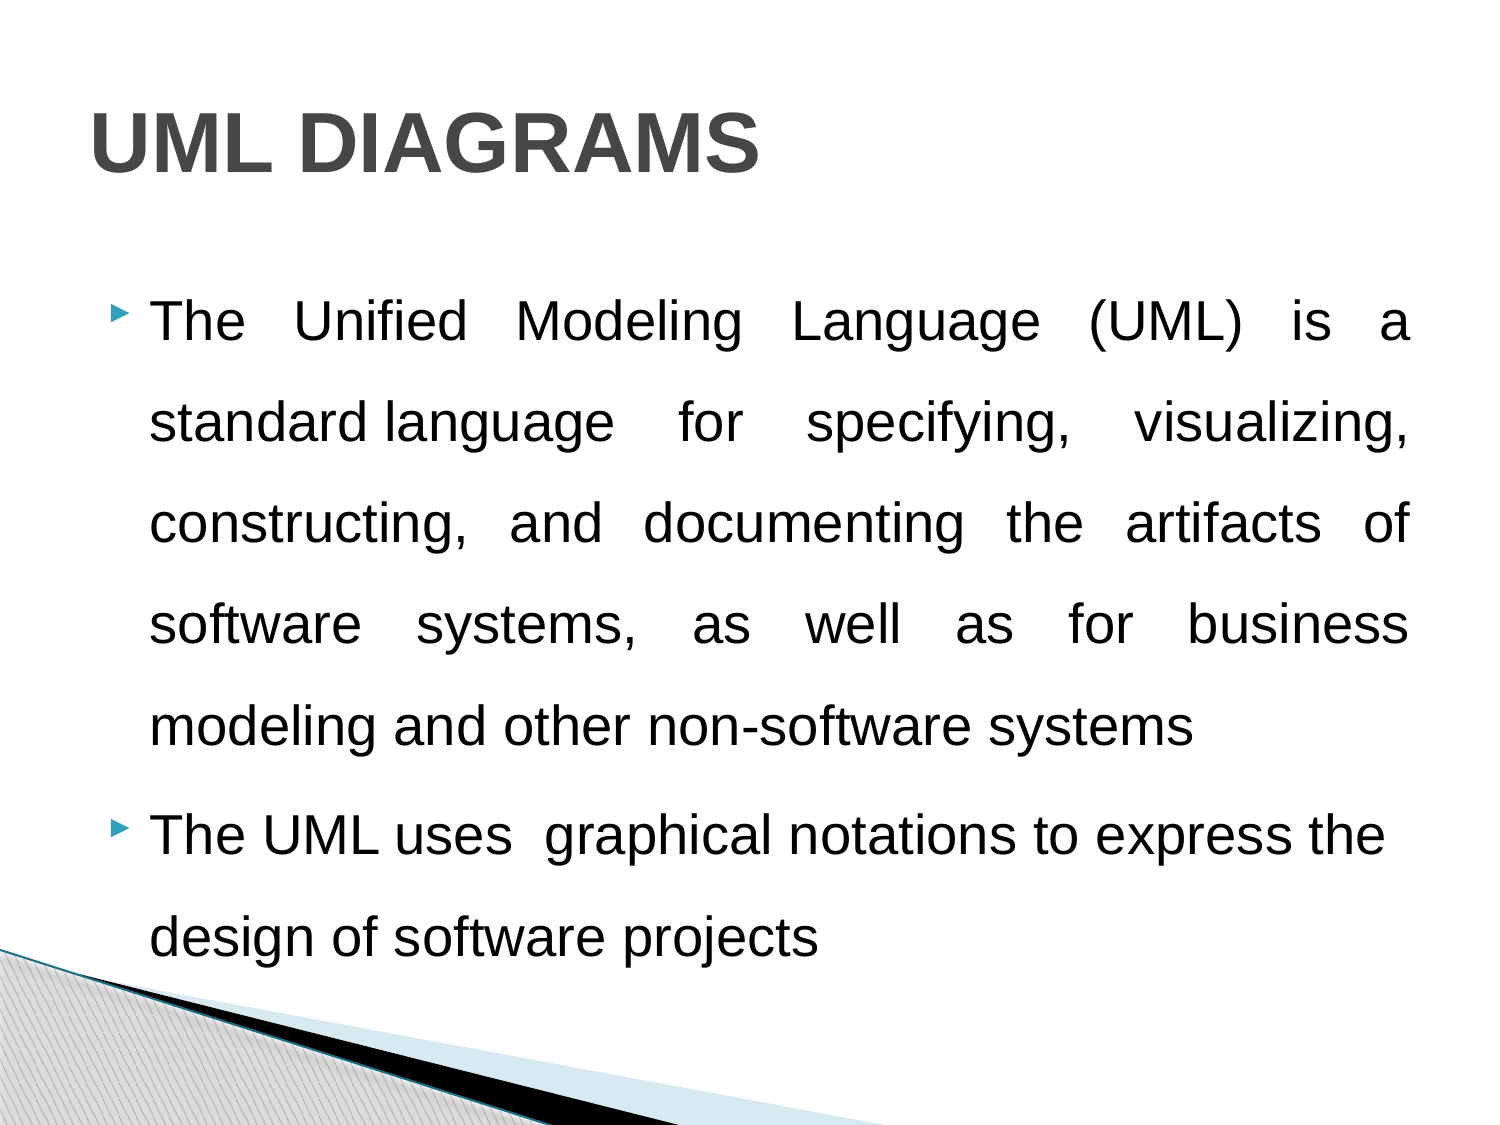

# UML DIAGRAMS
The Unified Modeling Language (UML) is a standard language for specifying, visualizing, constructing, and documenting the artifacts of software systems, as well as for business modeling and other non-software systems
The UML uses  graphical notations to express the design of software projects